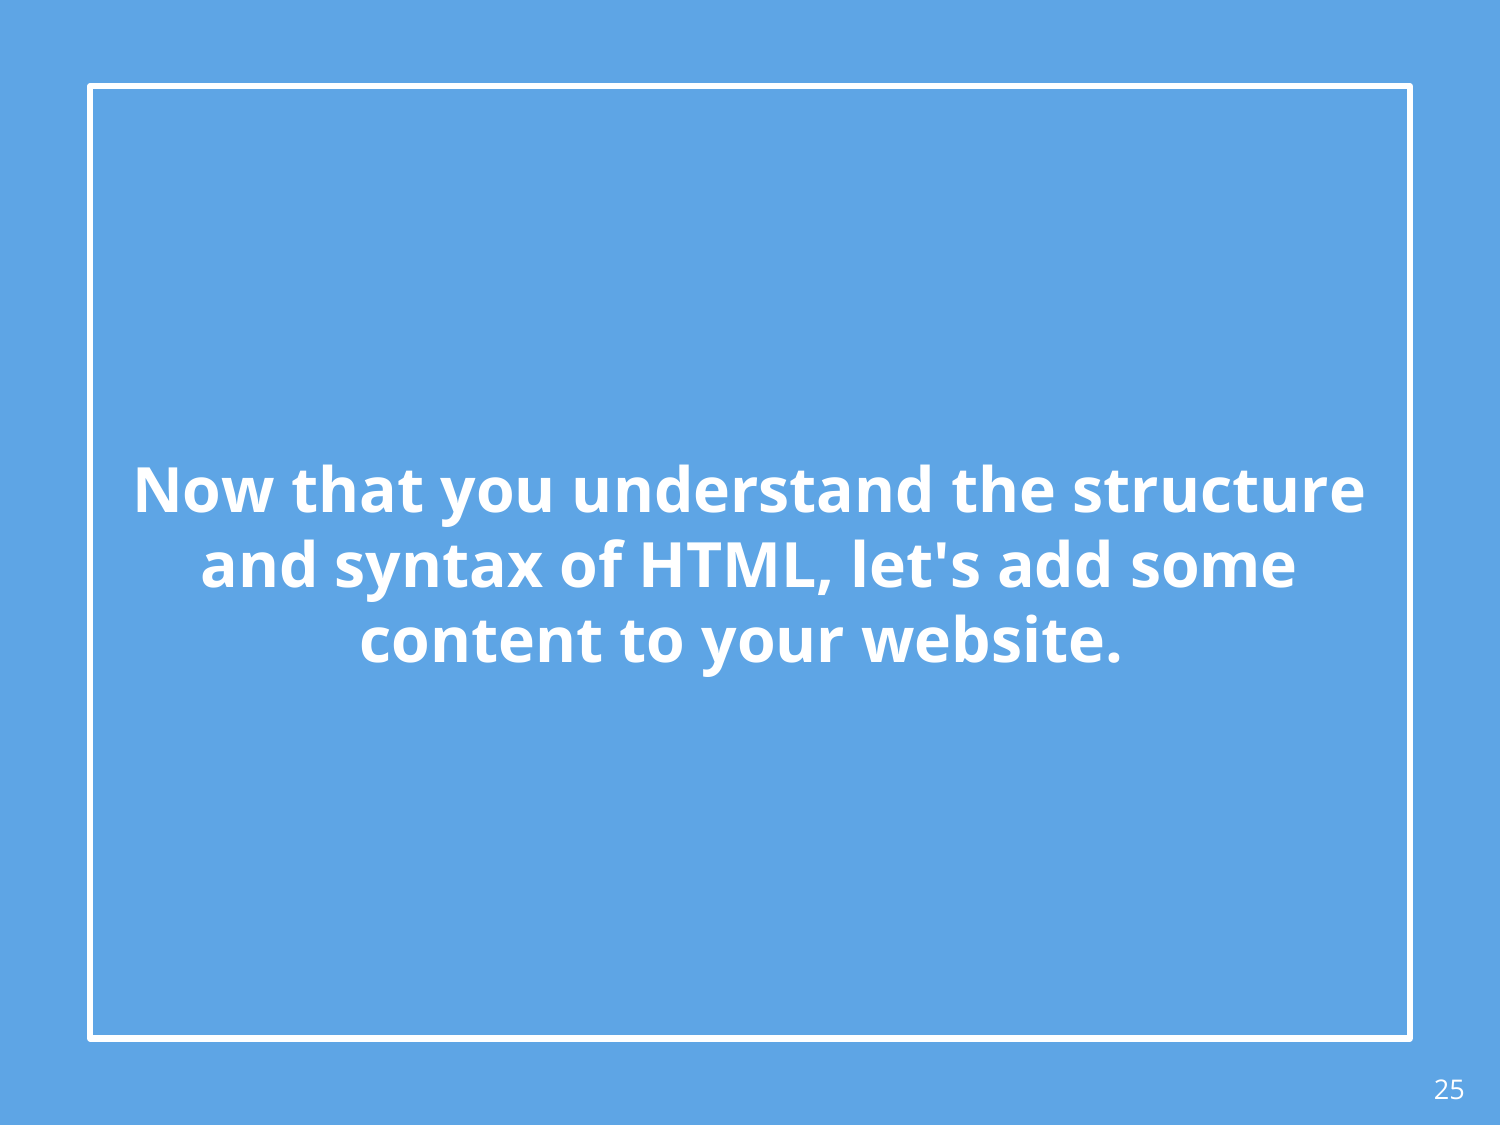

Now that you understand the structure and syntax of HTML, let's add some content to your website.
25